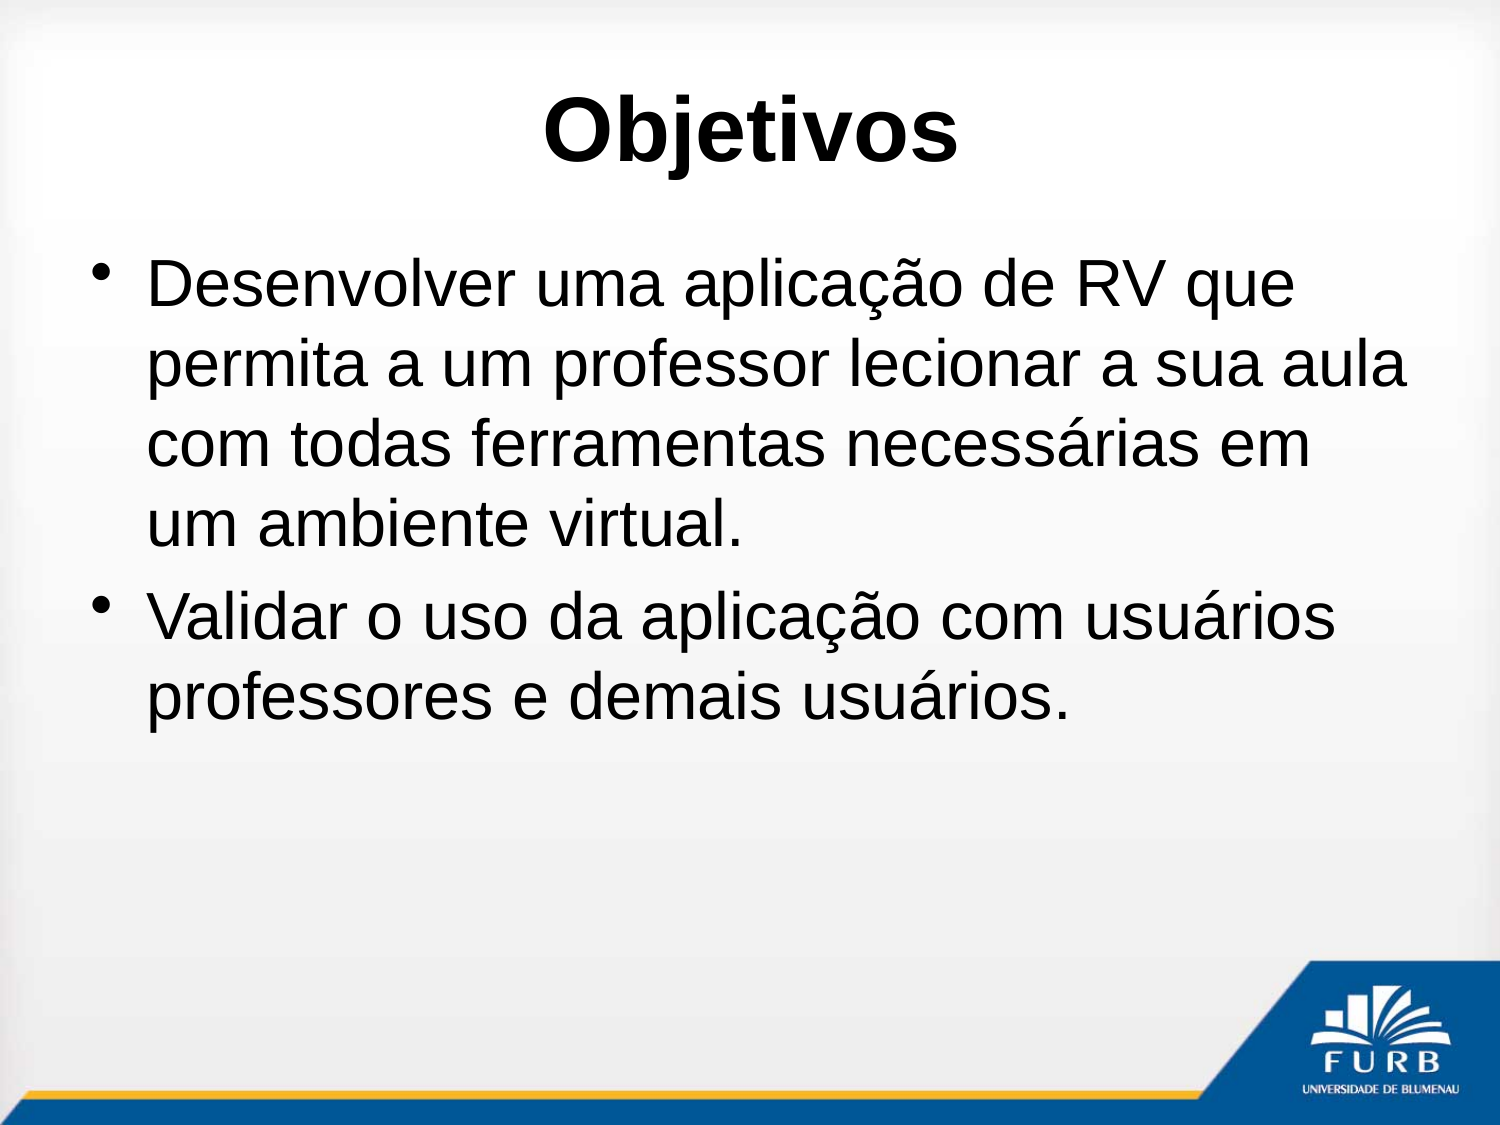

# Objetivos
Desenvolver uma aplicação de RV que permita a um professor lecionar a sua aula com todas ferramentas necessárias em um ambiente virtual.
Validar o uso da aplicação com usuários professores e demais usuários.